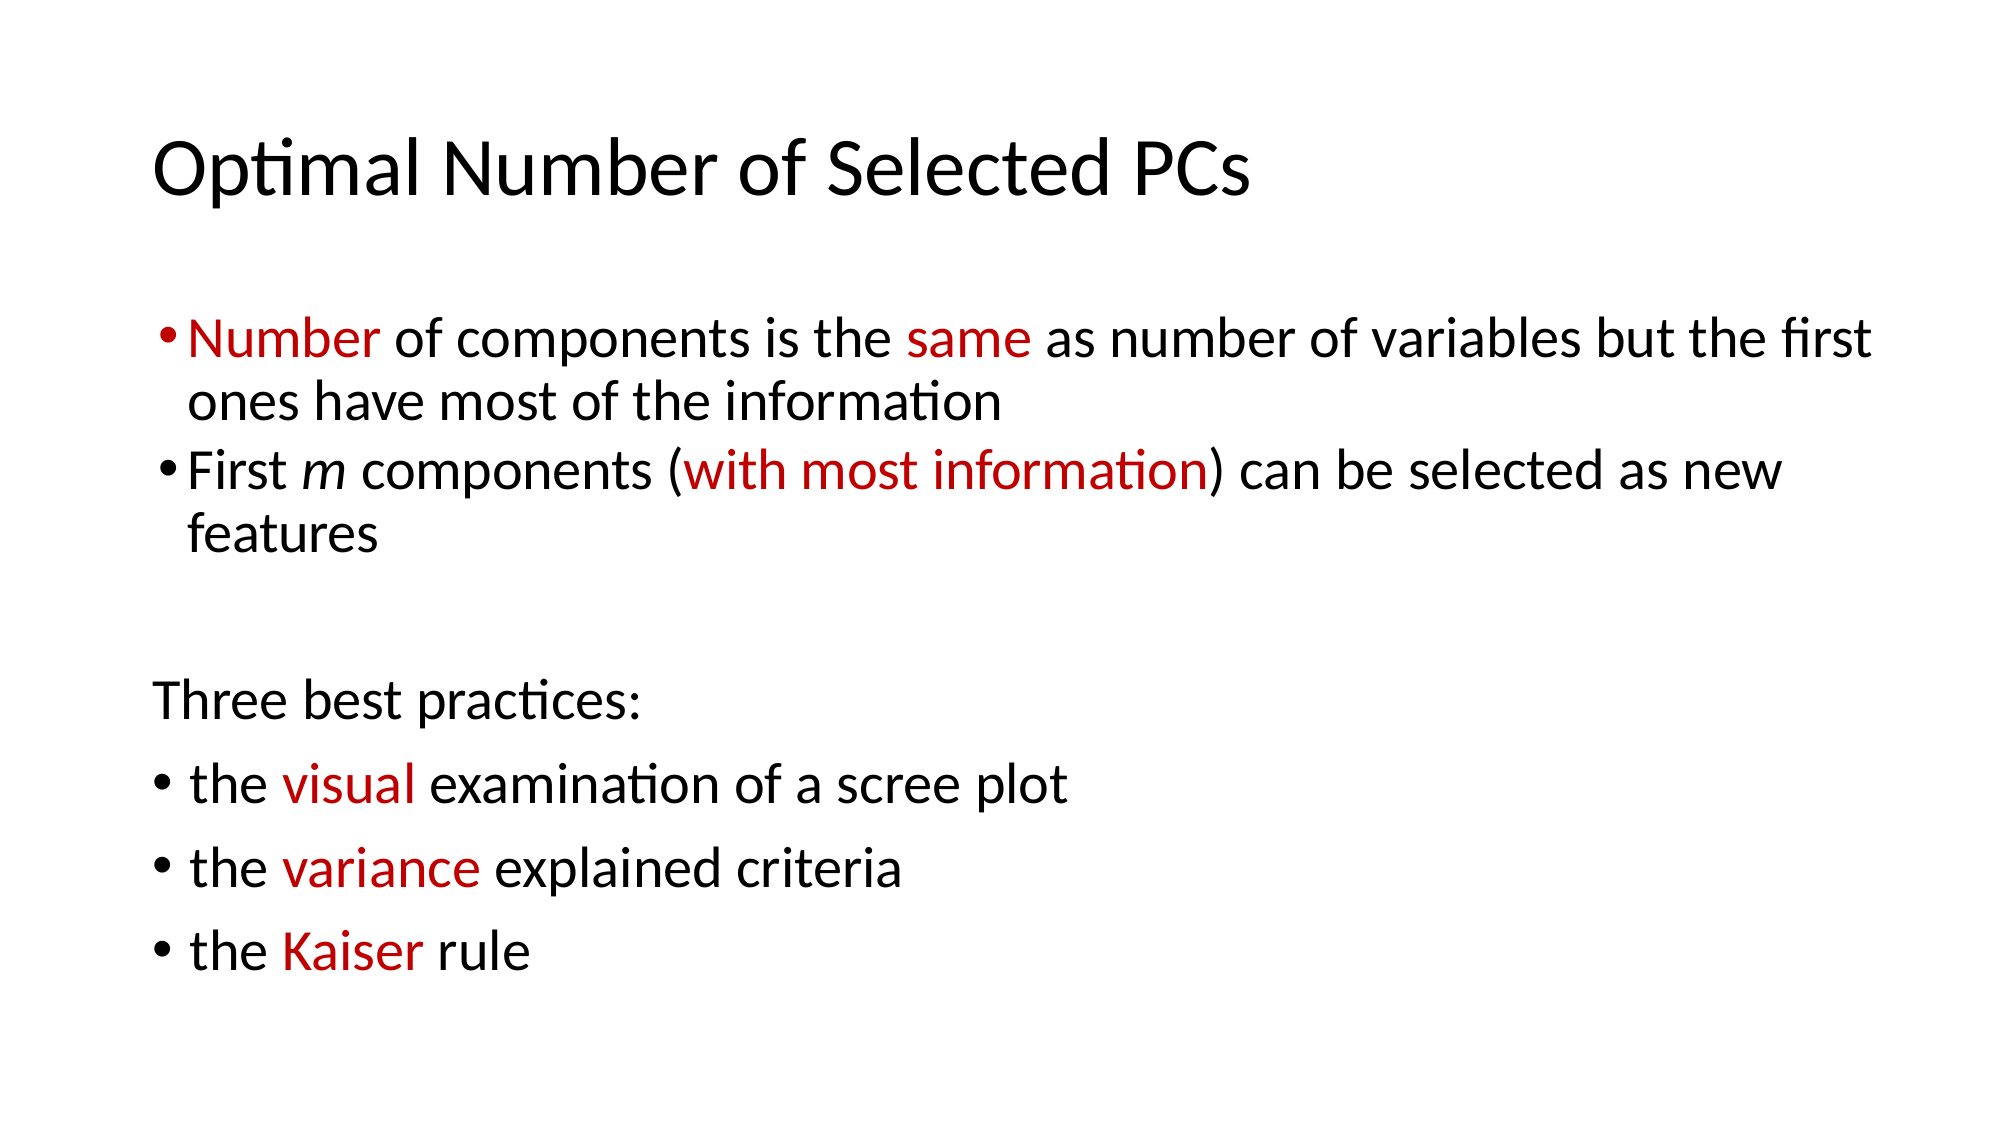

# Optimal Number of Selected PCs
Number of components is the same as number of variables but the first ones have most of the information
First m components (with most information) can be selected as new features

Three best practices:
the visual examination of a scree plot
the variance explained criteria
the Kaiser rule